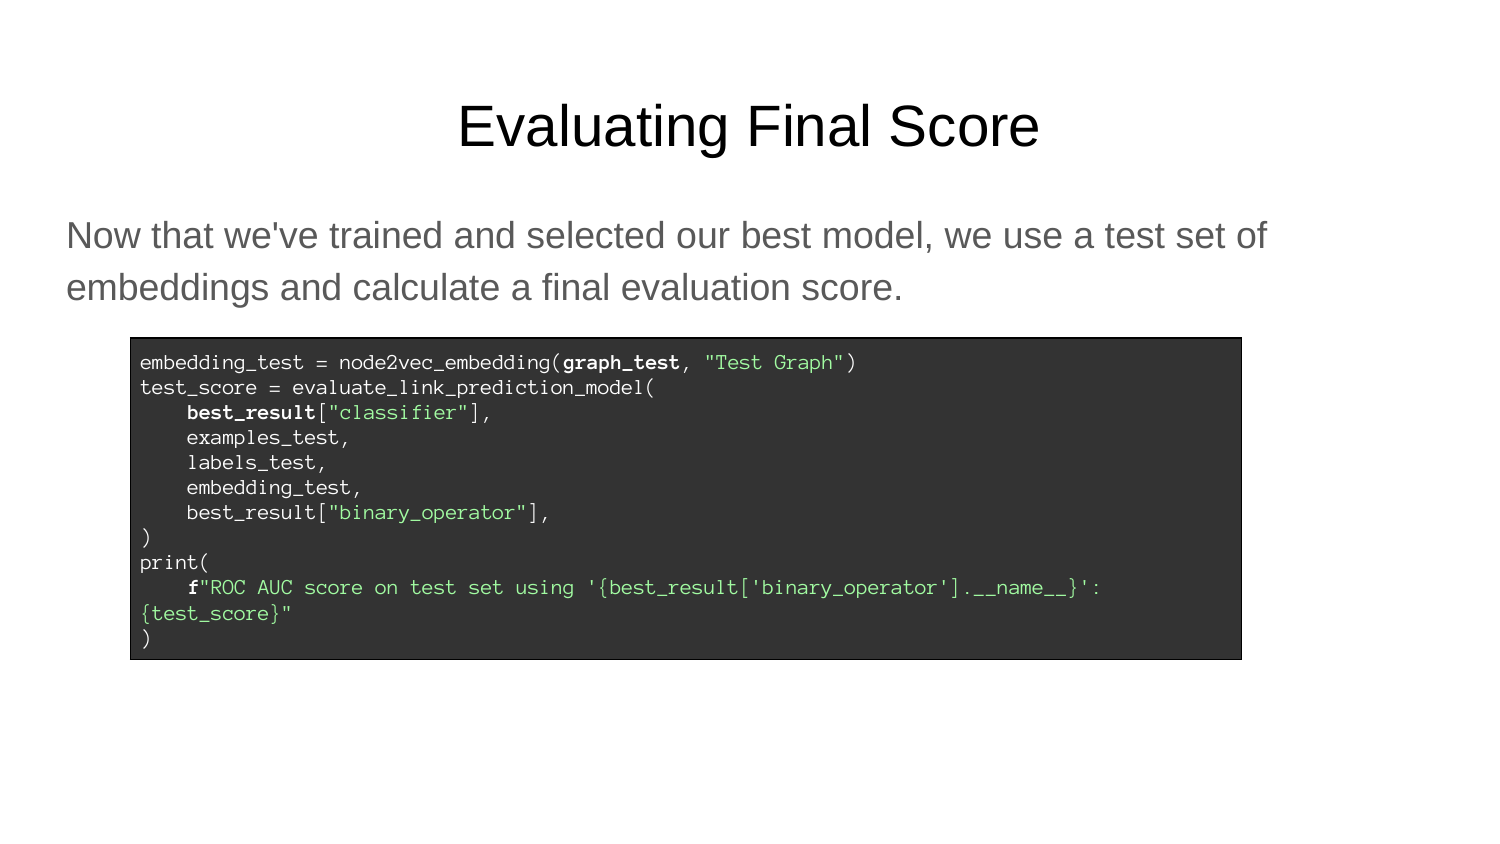

# Evaluating Final Score
Now that we've trained and selected our best model, we use a test set of embeddings and calculate a final evaluation score.
| embedding\_test = node2vec\_embedding(graph\_test, "Test Graph") test\_score = evaluate\_link\_prediction\_model( best\_result["classifier"], examples\_test, labels\_test, embedding\_test, best\_result["binary\_operator"], ) print( f"ROC AUC score on test set using '{best\_result['binary\_operator'].\_\_name\_\_}': {test\_score}" ) |
| --- |